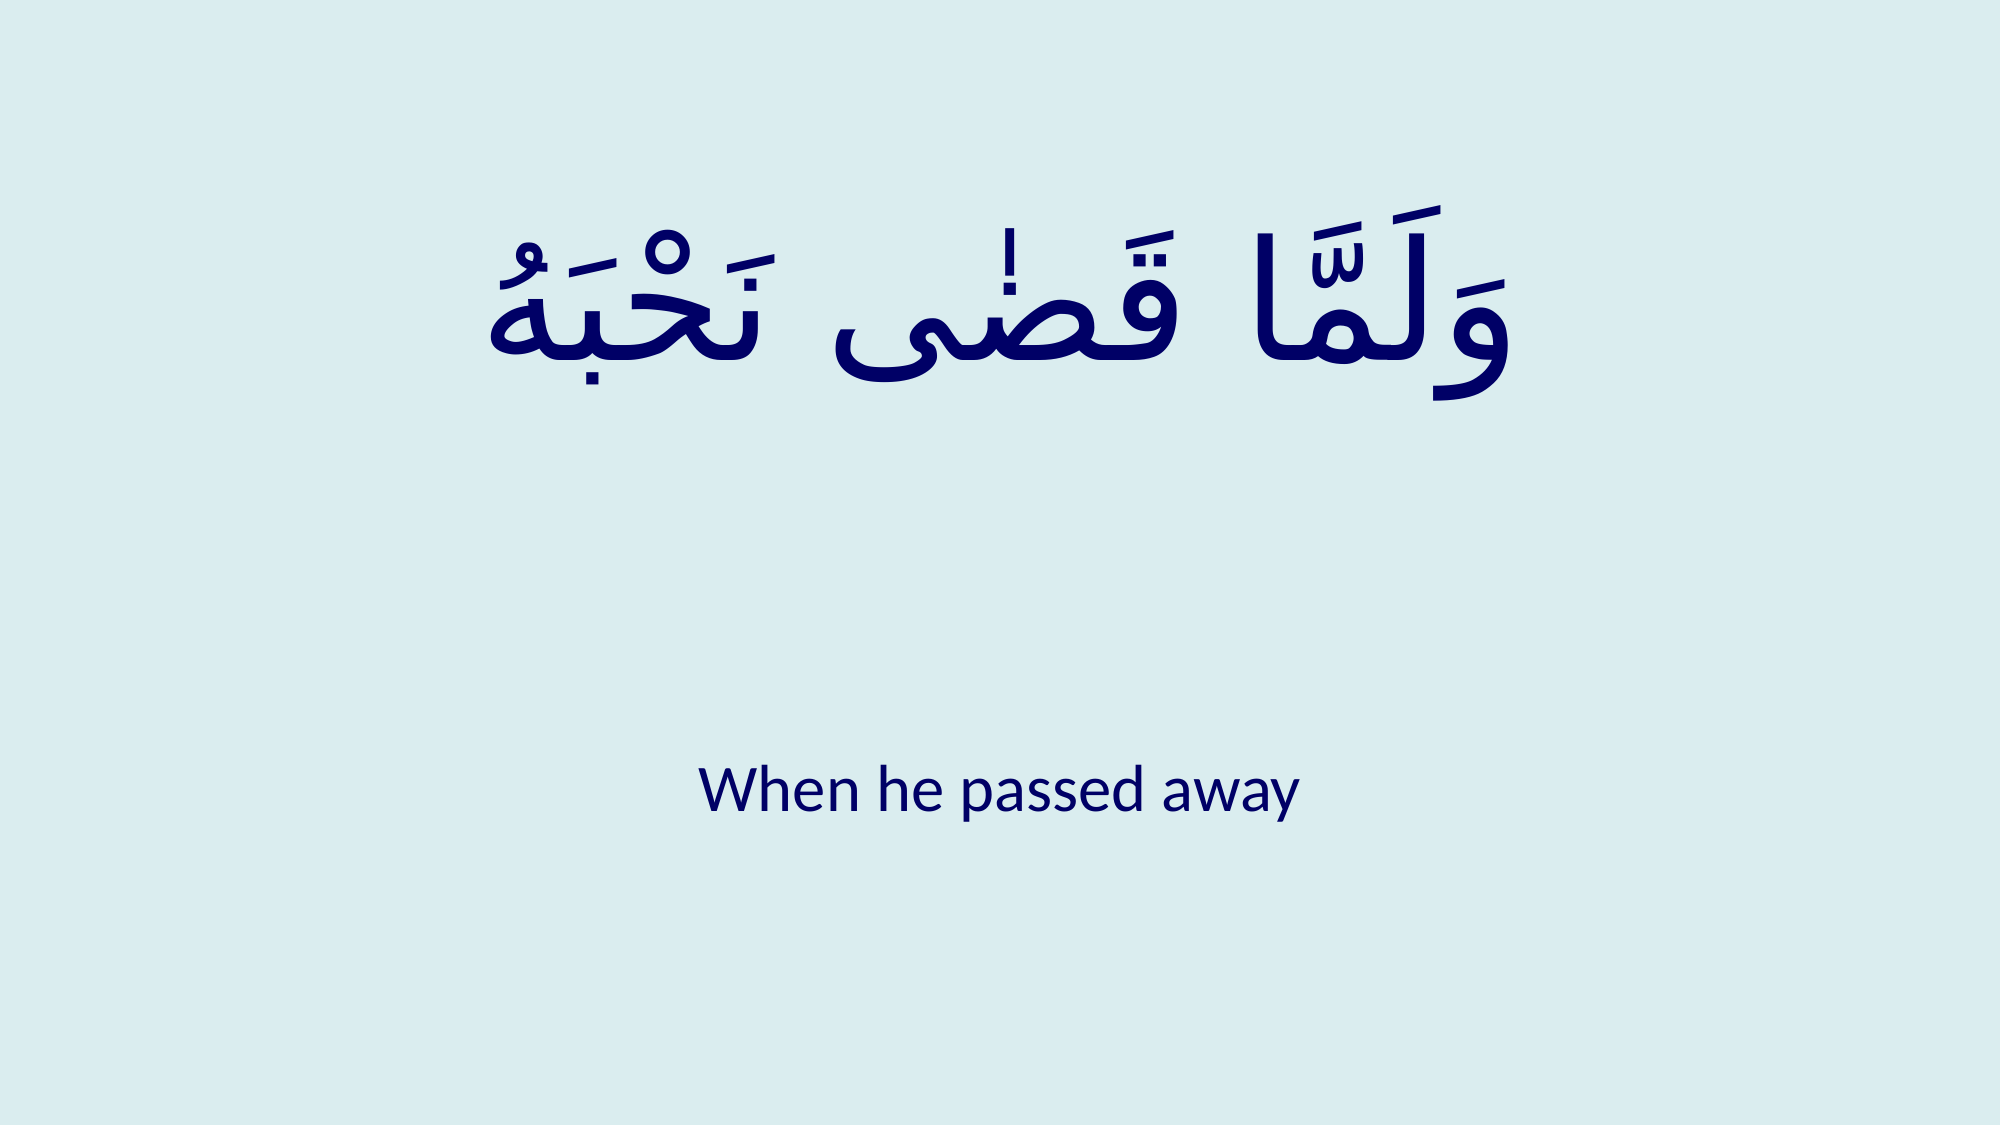

# وَلَمَّا قَضٰى نَحْبَهُ
When he passed away